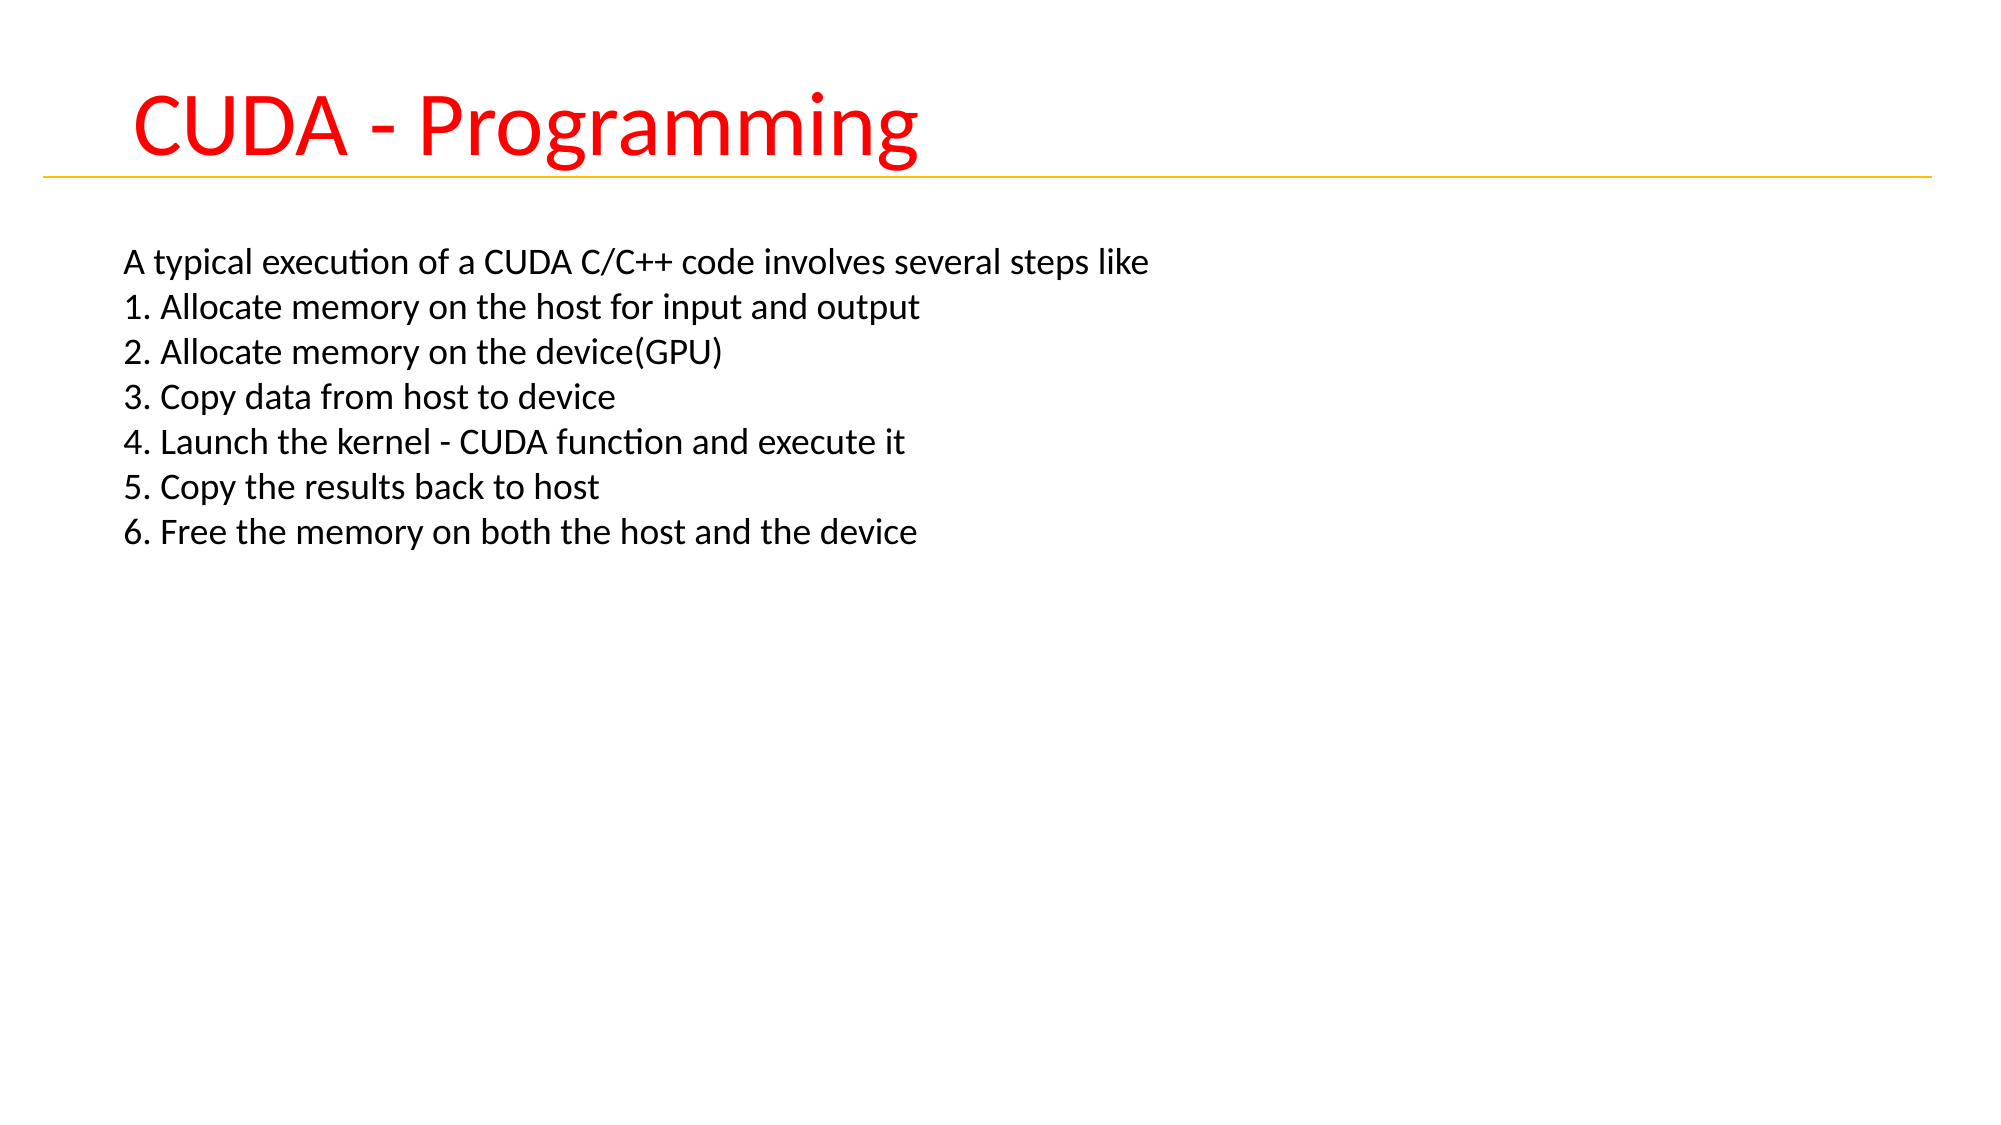

# CUDA - Programming
A typical execution of a CUDA C/C++ code involves several steps like
1. Allocate memory on the host for input and output
2. Allocate memory on the device(GPU)
3. Copy data from host to device
4. Launch the kernel - CUDA function and execute it
5. Copy the results back to host
6. Free the memory on both the host and the device